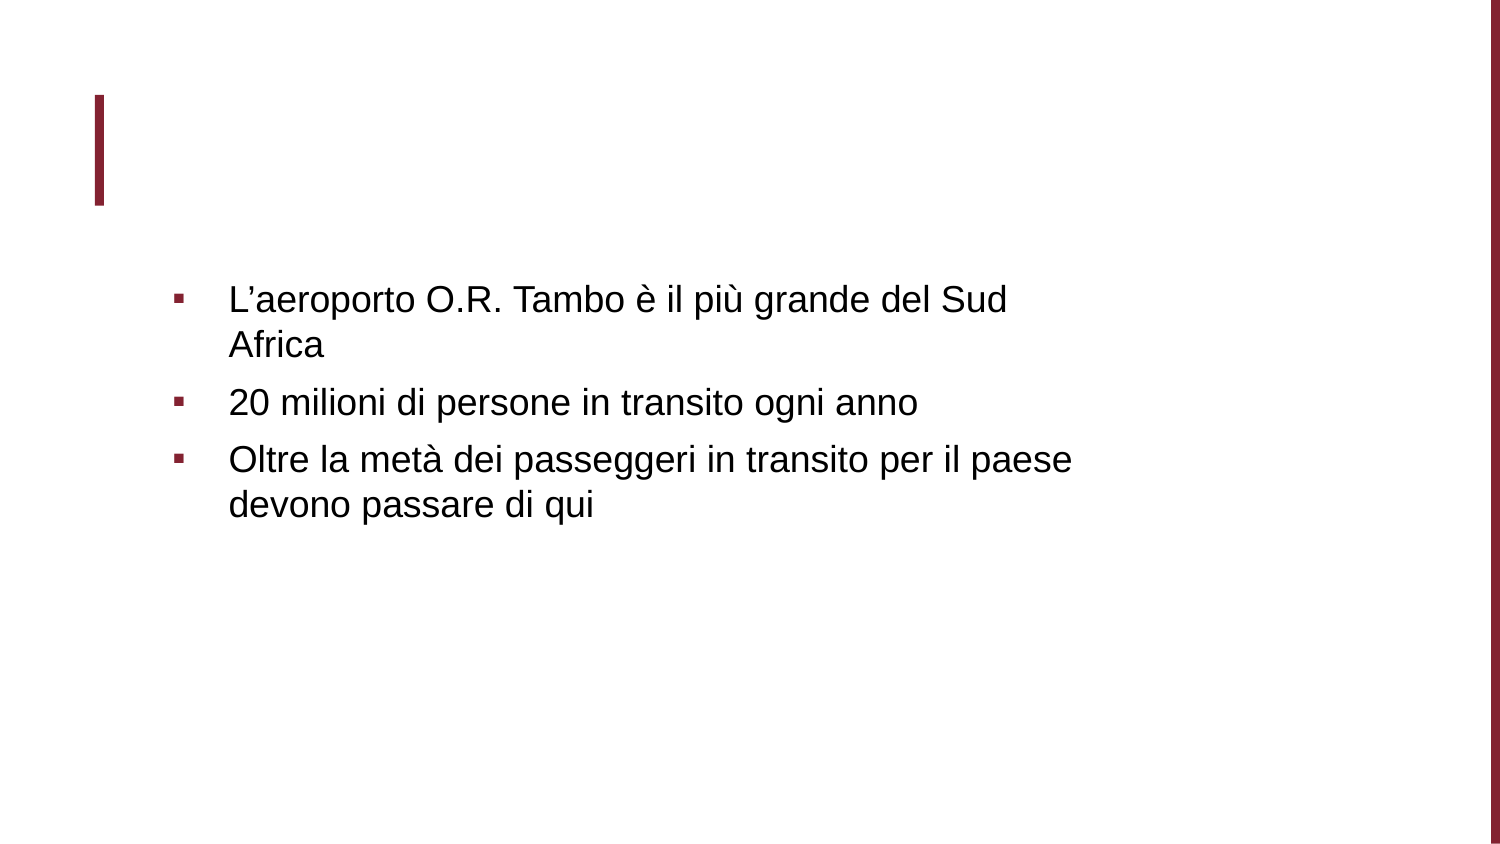

#
L’aeroporto O.R. Tambo è il più grande del Sud Africa
20 milioni di persone in transito ogni anno
Oltre la metà dei passeggeri in transito per il paese devono passare di qui